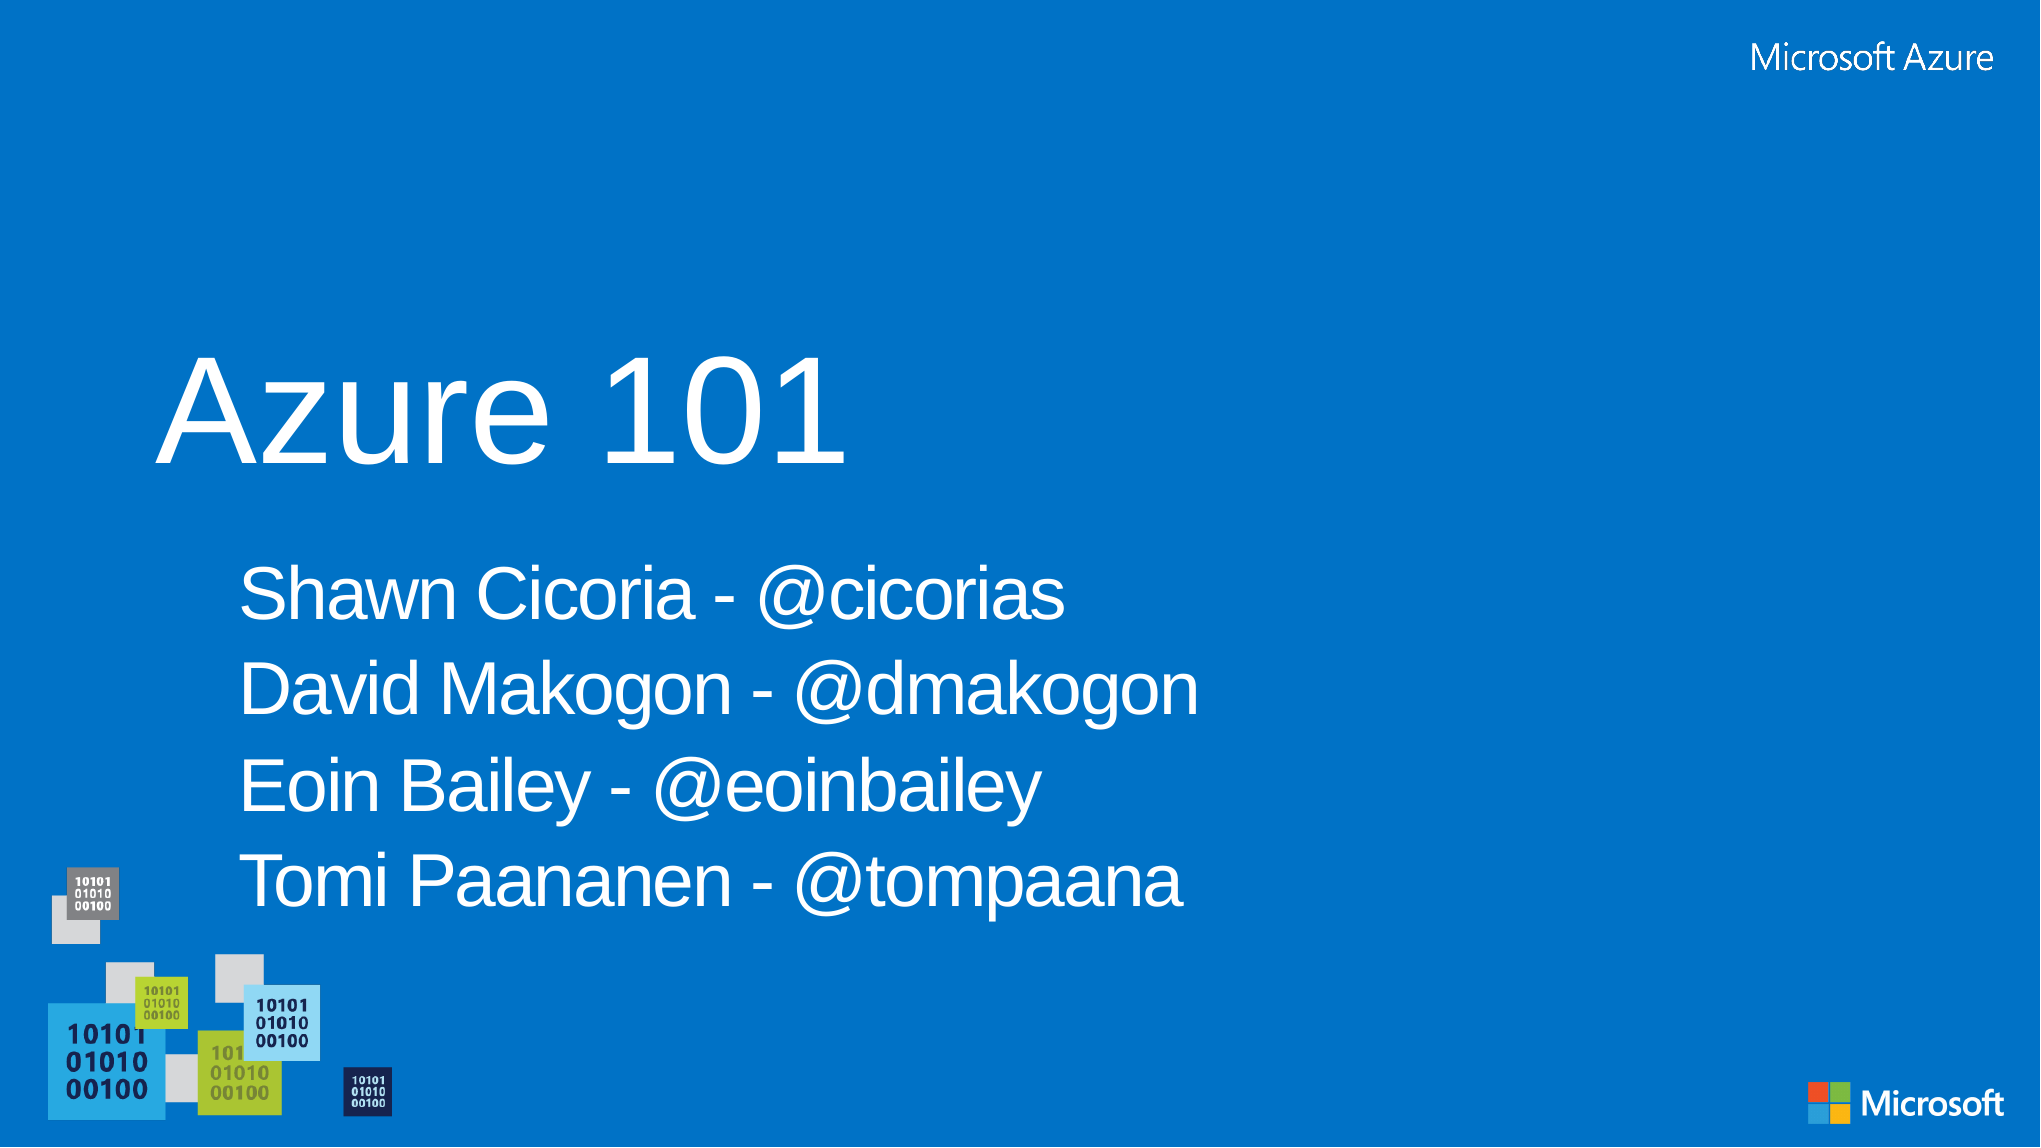

# Azure 101
Shawn Cicoria - @cicorias
David Makogon - @dmakogon
Eoin Bailey - @eoinbailey
Tomi Paananen - @tompaana